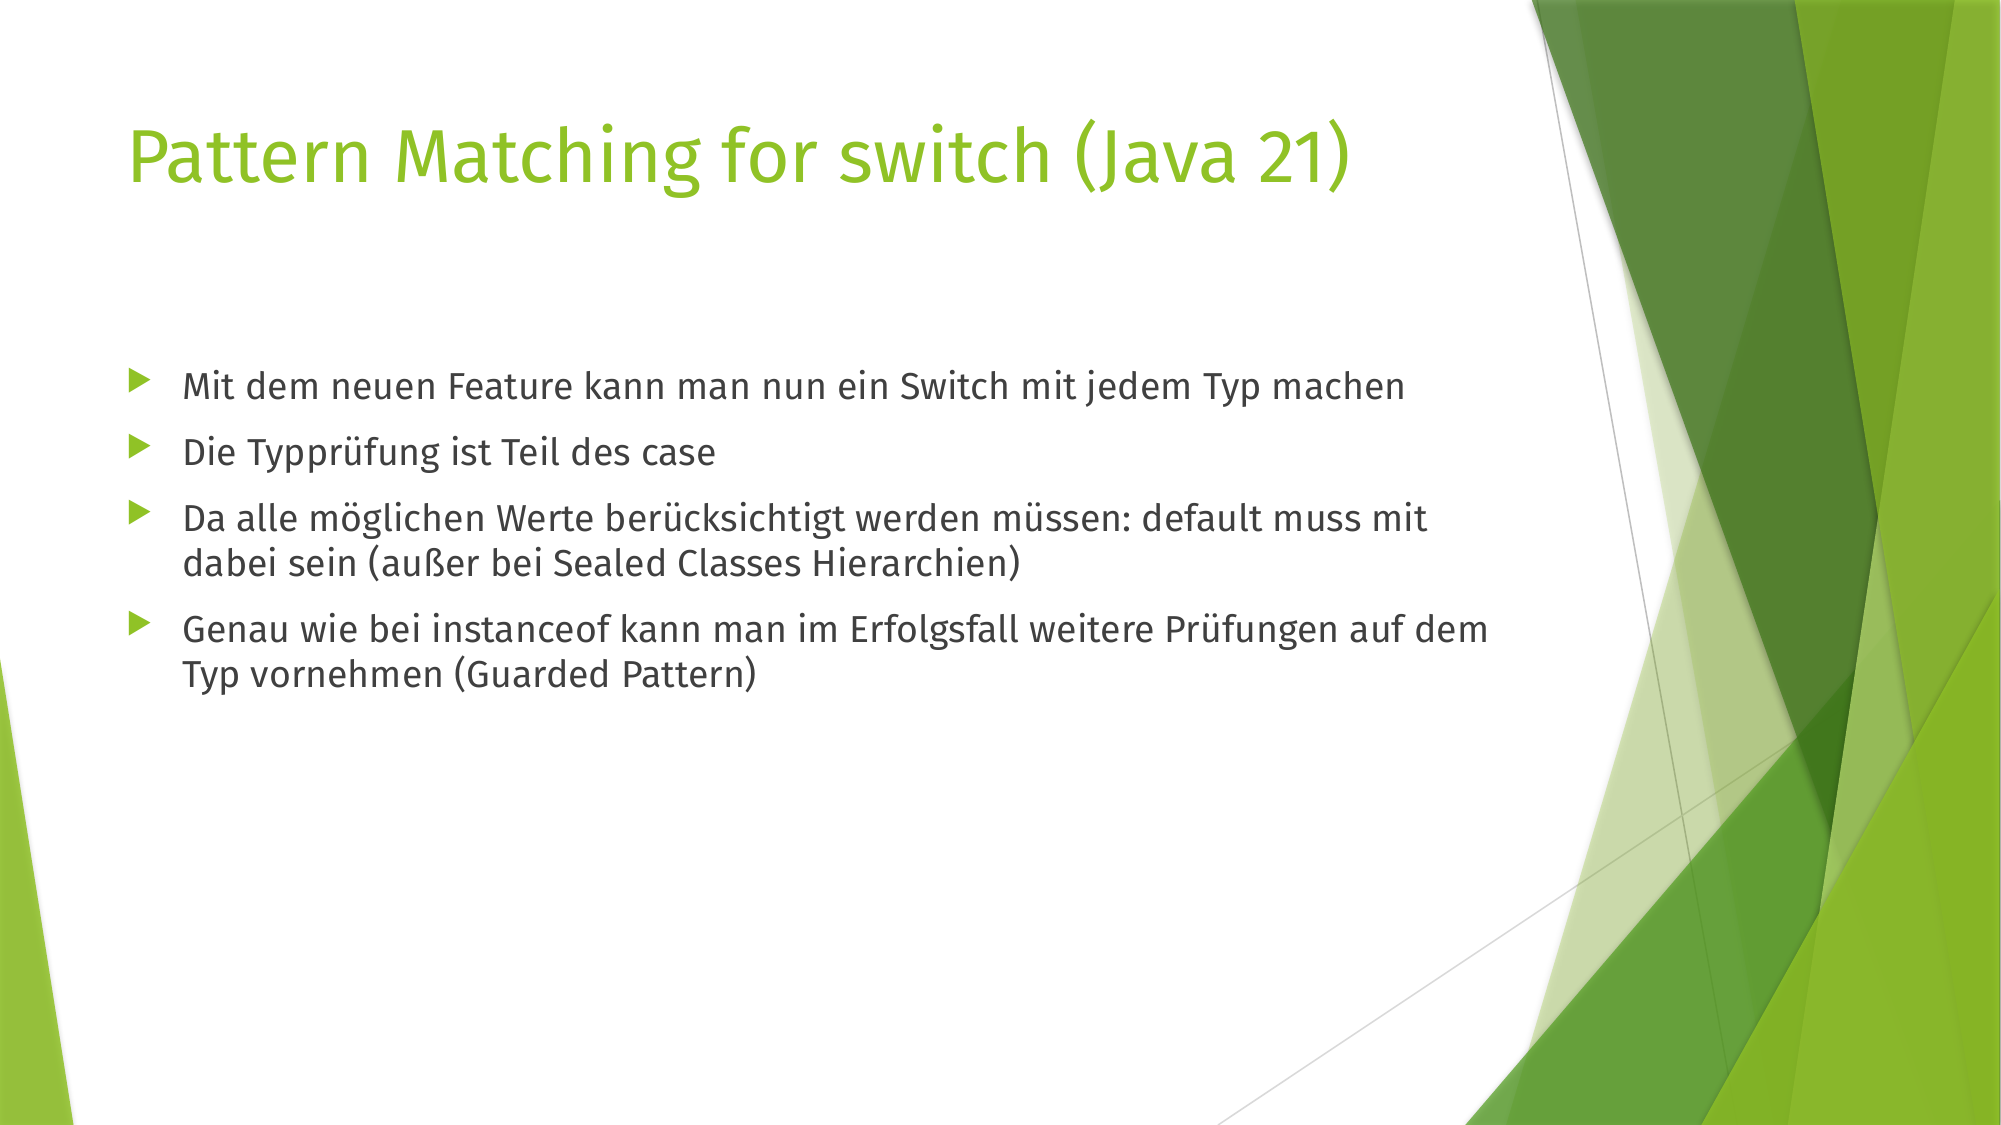

# Pattern Matching for switch (Java 21)
Mit dem neuen Feature kann man nun ein Switch mit jedem Typ machen
Die Typprüfung ist Teil des case
Da alle möglichen Werte berücksichtigt werden müssen: default muss mit dabei sein (außer bei Sealed Classes Hierarchien)
Genau wie bei instanceof kann man im Erfolgsfall weitere Prüfungen auf dem Typ vornehmen (Guarded Pattern)